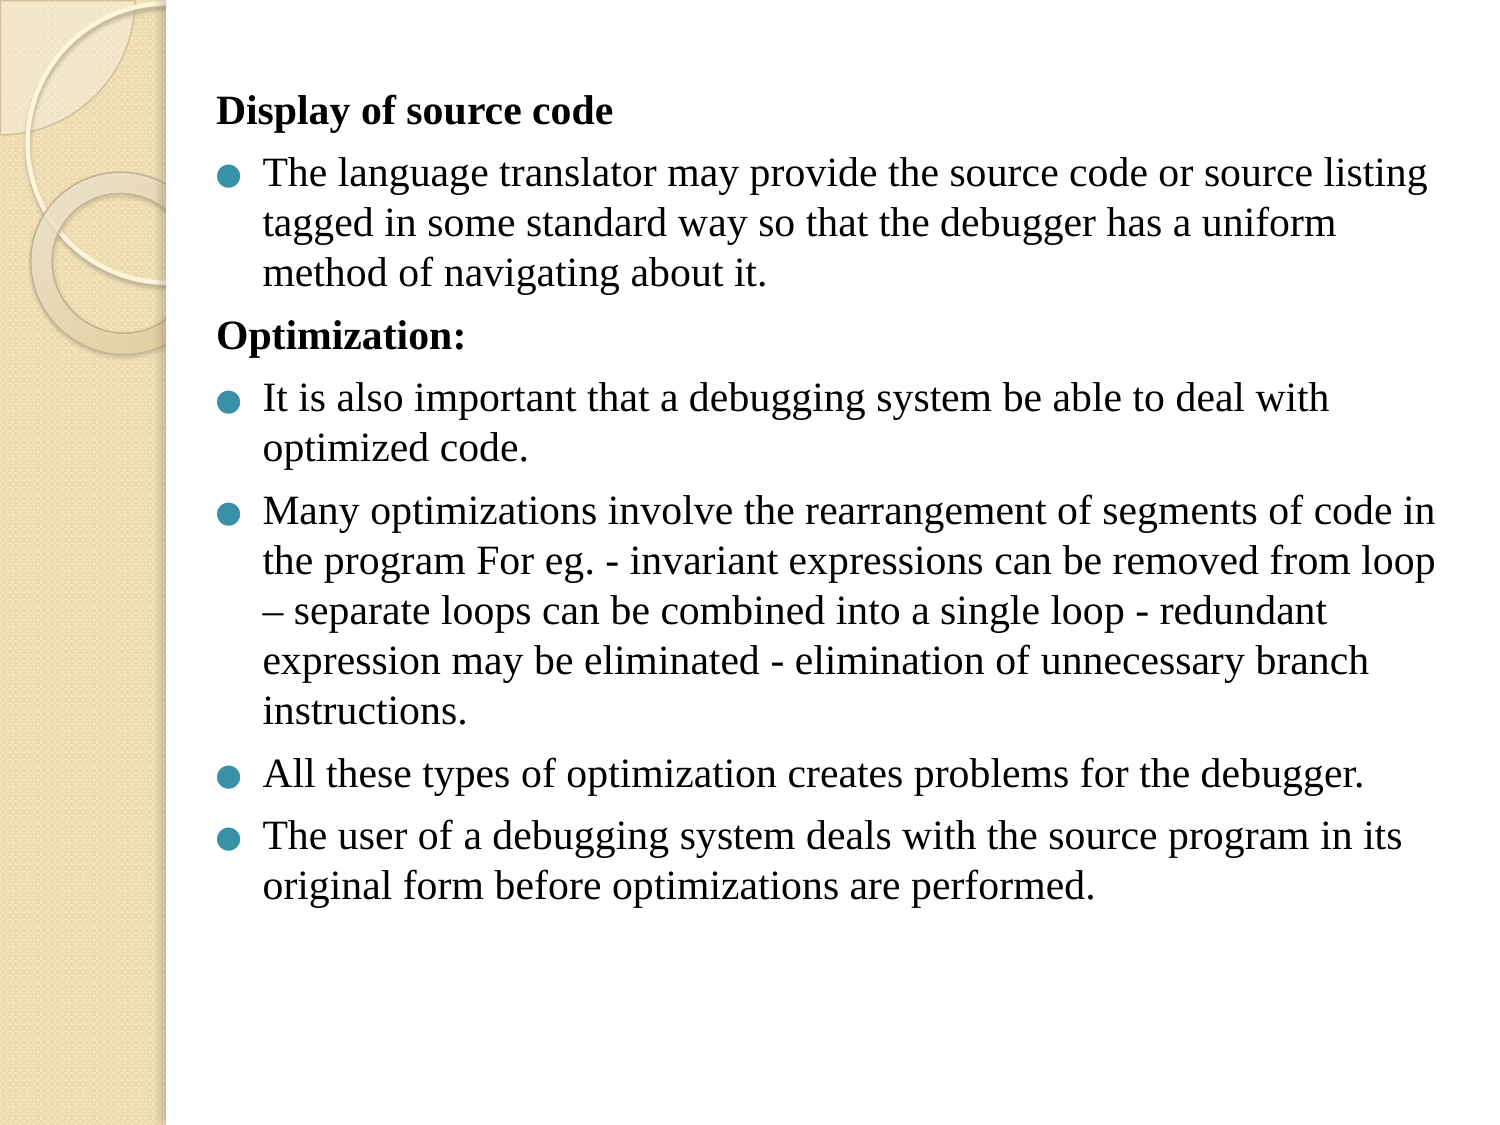

Display of source code
The language translator may provide the source code or source listing tagged in some standard way so that the debugger has a uniform method of navigating about it.
Optimization:
It is also important that a debugging system be able to deal with optimized code.
Many optimizations involve the rearrangement of segments of code in the program For eg. - invariant expressions can be removed from loop – separate loops can be combined into a single loop - redundant expression may be eliminated - elimination of unnecessary branch instructions.
All these types of optimization creates problems for the debugger.
The user of a debugging system deals with the source program in its original form before optimizations are performed.